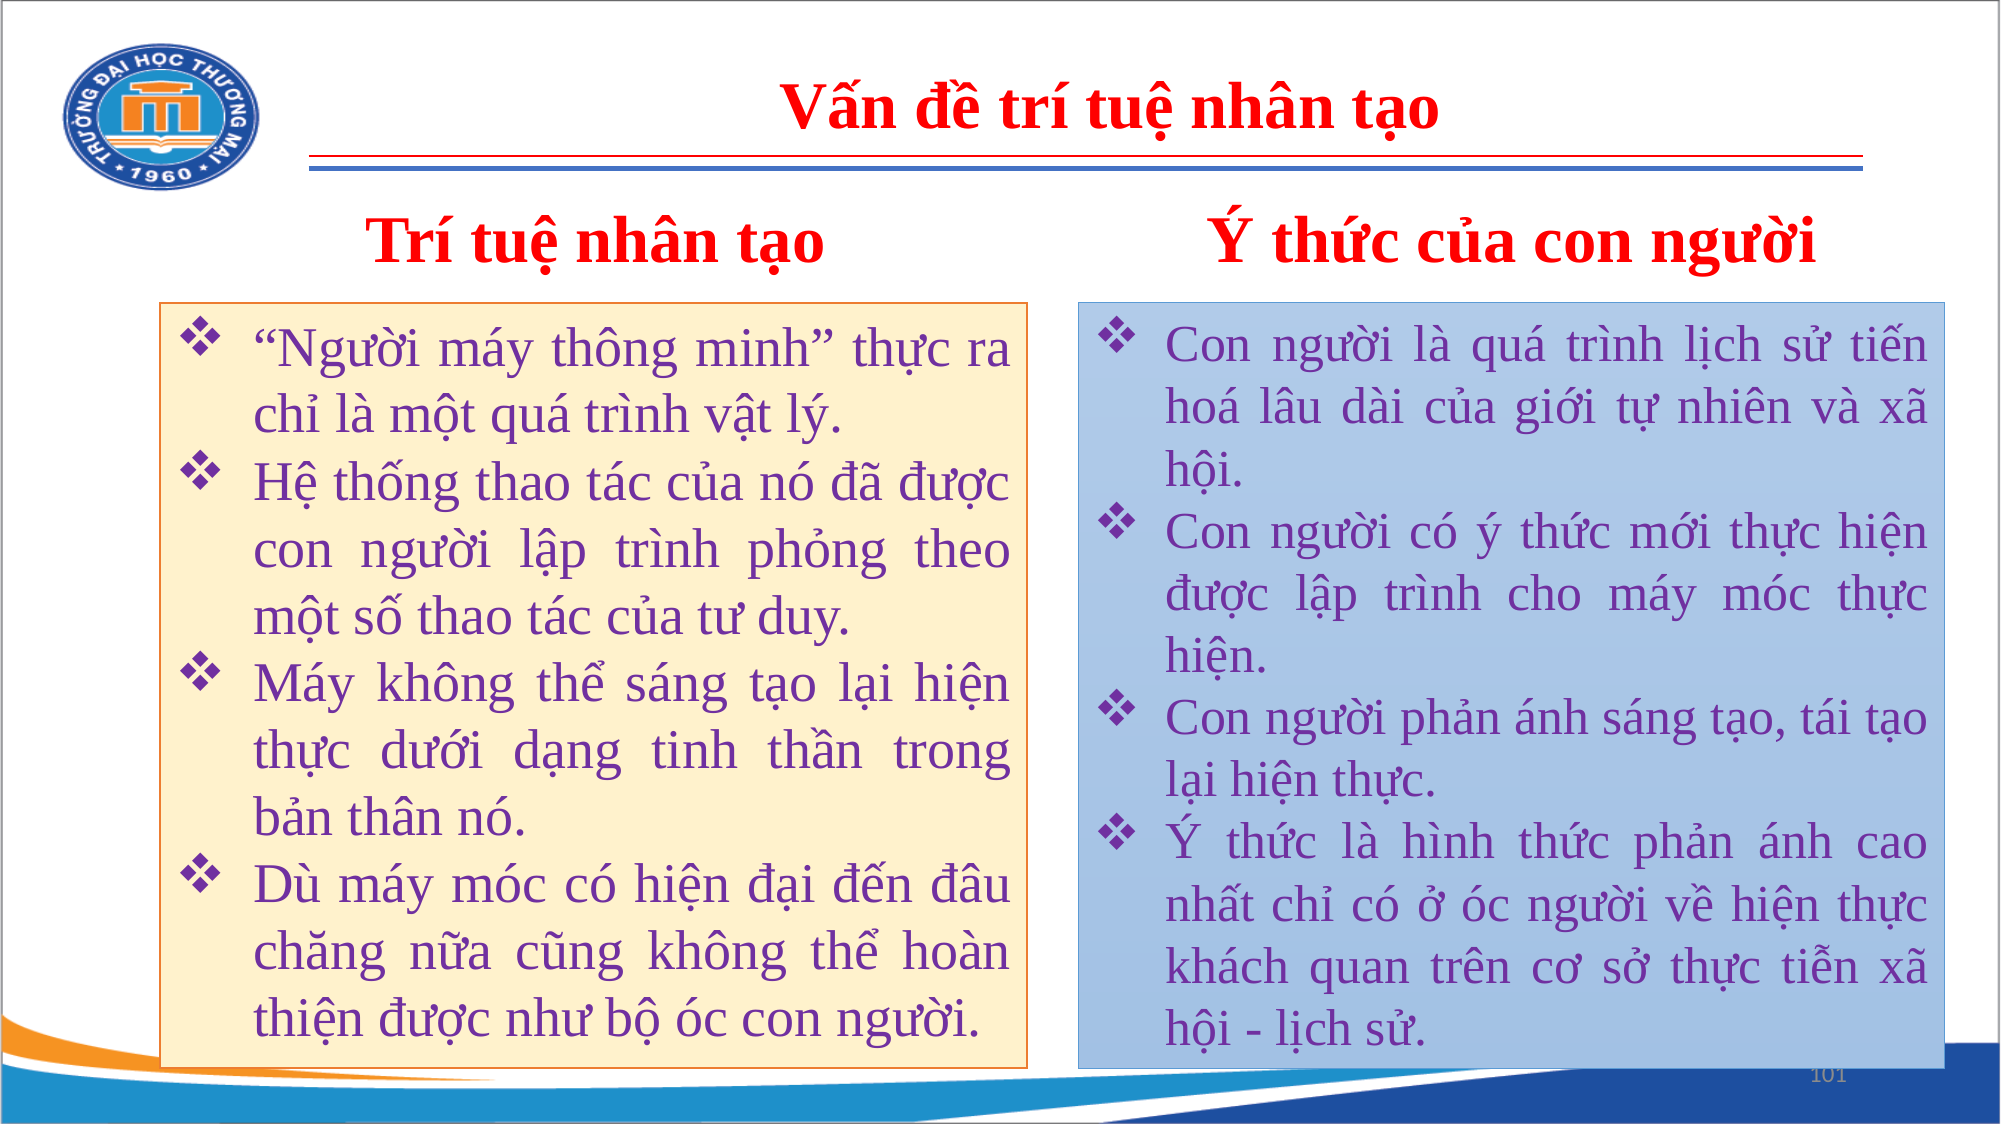

Vấn đề trí tuệ nhân tạo
Ý thức của con người
Trí tuệ nhân tạo
Con người là quá trình lịch sử tiến hoá lâu dài của giới tự nhiên và xã hội.
Con người có ý thức mới thực hiện được lập trình cho máy móc thực hiện.
Con người phản ánh sáng tạo, tái tạo lại hiện thực.
Ý thức là hình thức phản ánh cao nhất chỉ có ở óc người về hiện thực khách quan trên cơ sở thực tiễn xã hội - lịch sử.

“Người máy thông minh” thực ra chỉ là một quá trình vật lý.
Hệ thống thao tác của nó đã được con người lập trình phỏng theo một số thao tác của tư duy.
Máy không thể sáng tạo lại hiện thực dưới dạng tinh thần trong bản thân nó.
Dù máy móc có hiện đại đến đâu chăng nữa cũng không thể hoàn thiện được như bộ óc con người.

101